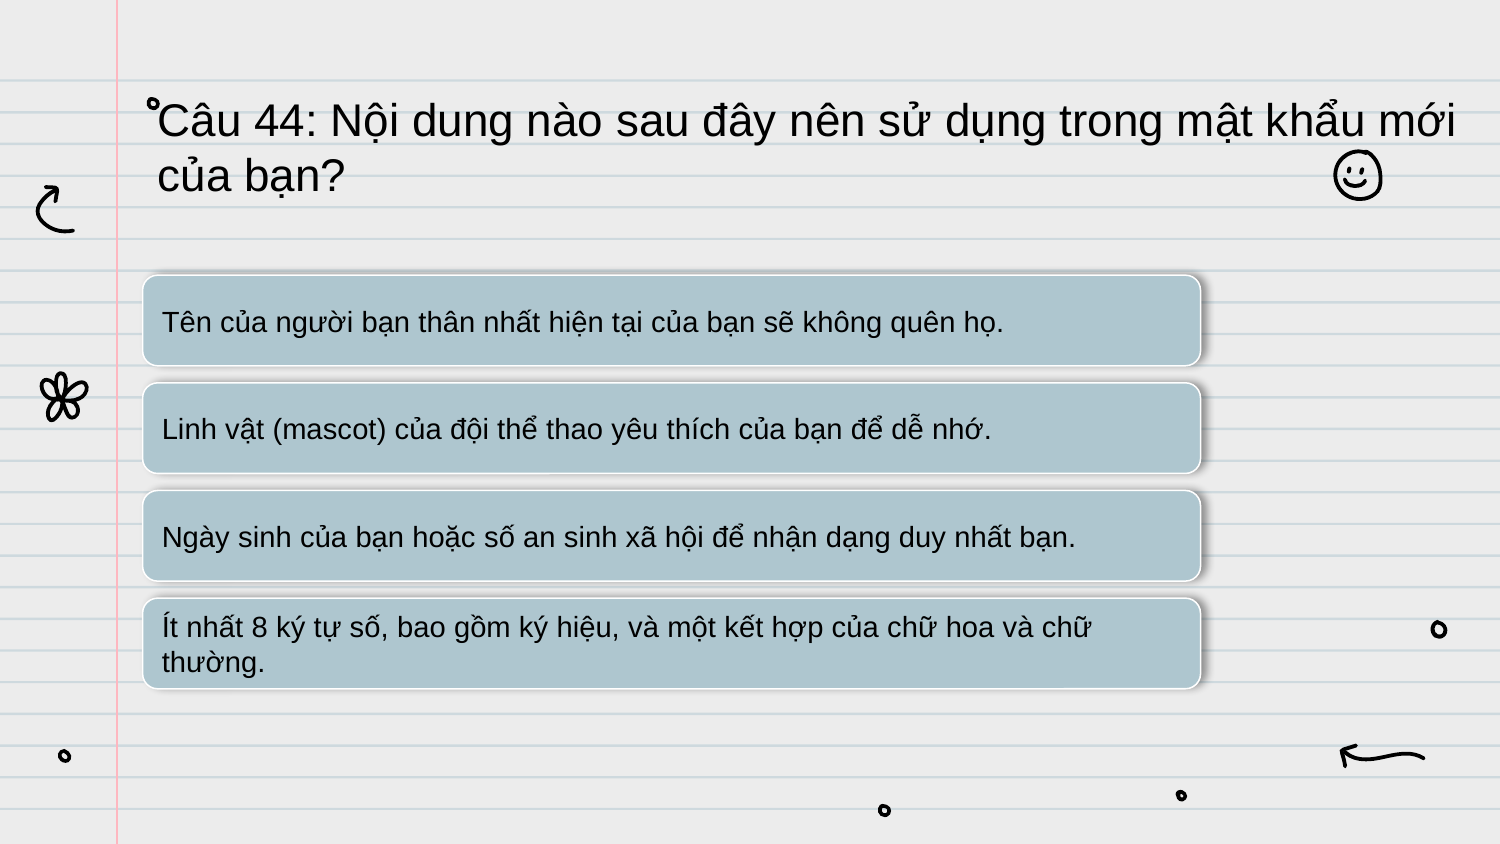

# Câu 44: Nội dung nào sau đây nên sử dụng trong mật khẩu mới của bạn?
Tên của người bạn thân nhất hiện tại của bạn sẽ không quên họ.
Linh vật (mascot) của đội thể thao yêu thích của bạn để dễ nhớ.
Ngày sinh của bạn hoặc số an sinh xã hội để nhận dạng duy nhất bạn.
Ít nhất 8 ký tự số, bao gồm ký hiệu, và một kết hợp của chữ hoa và chữ thường.